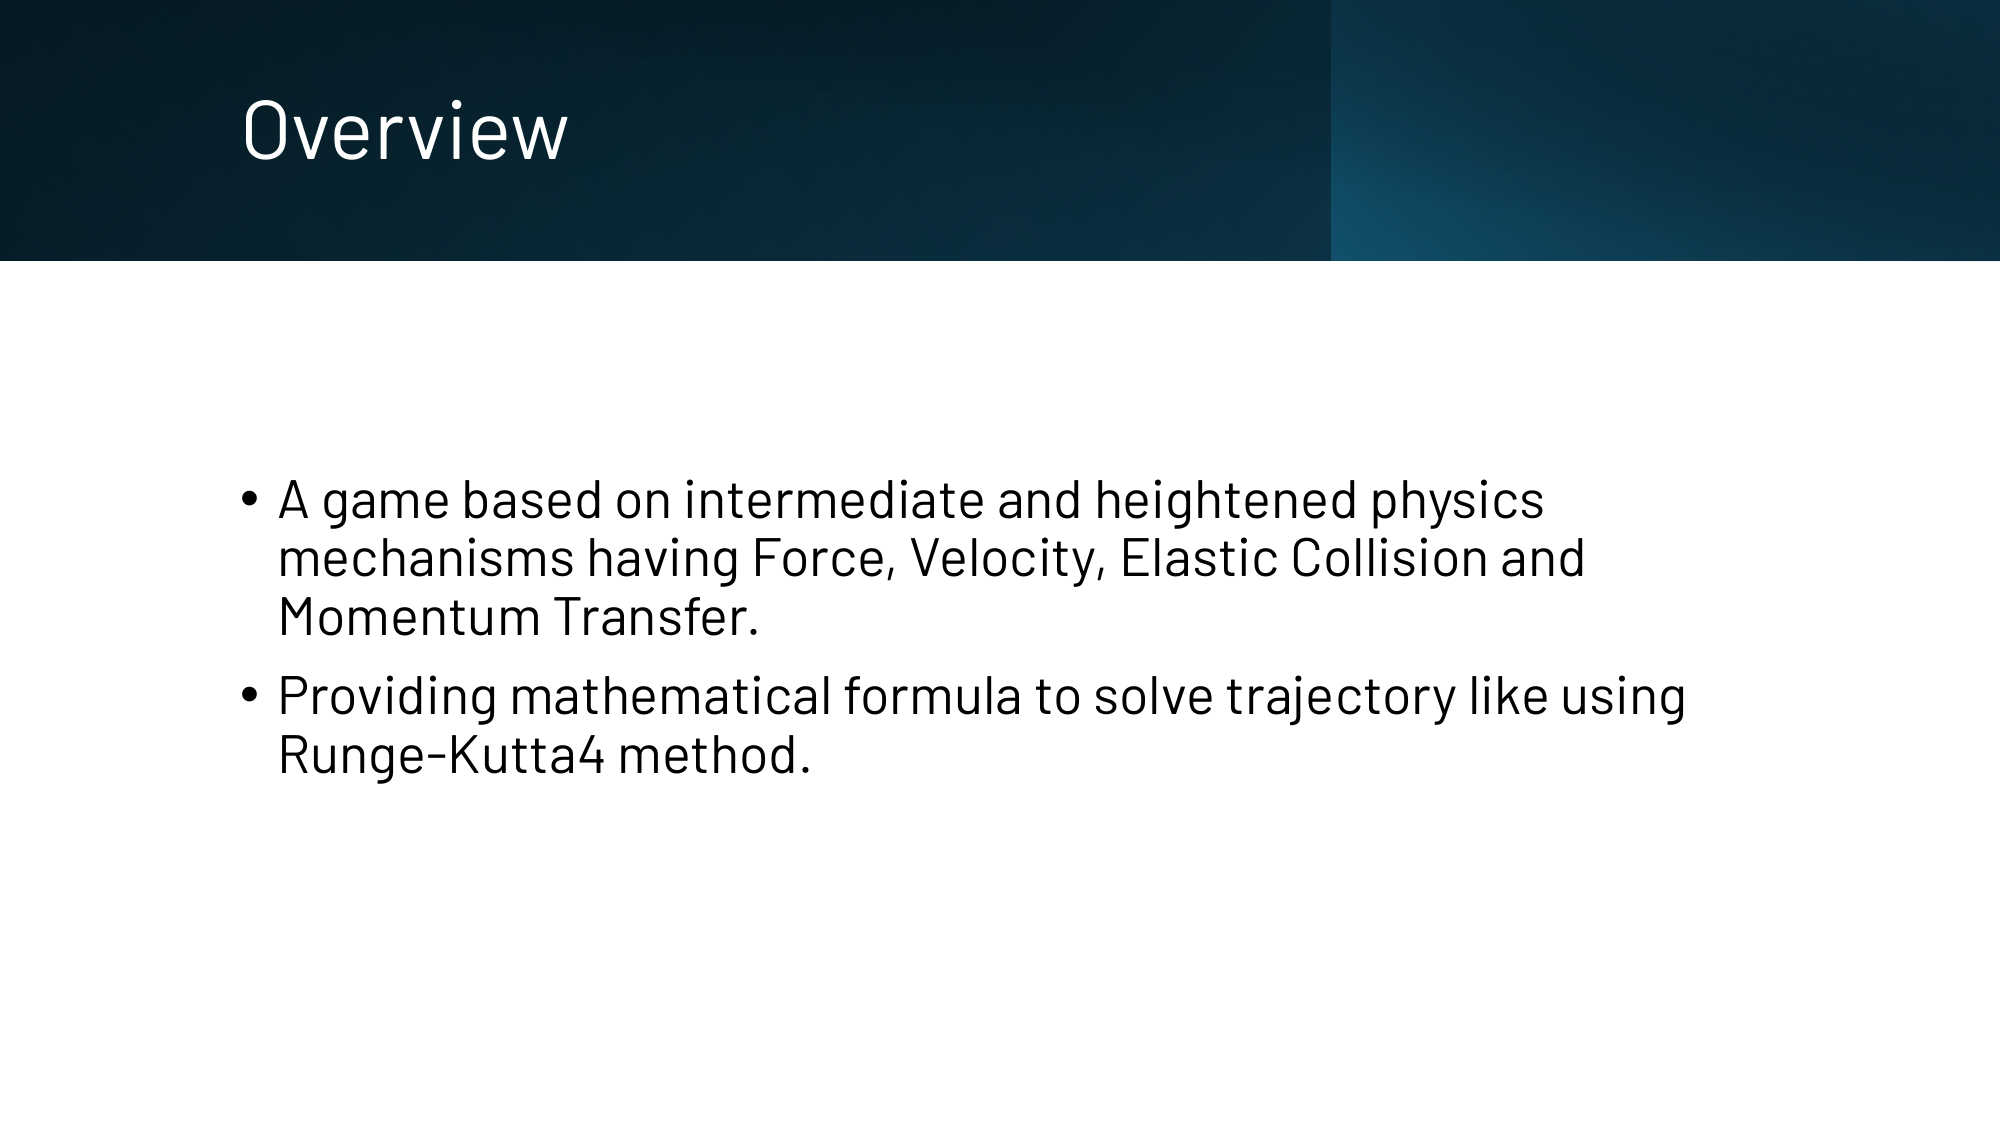

# Overview
A game based on intermediate and heightened physics mechanisms having Force, Velocity, Elastic Collision and Momentum Transfer.
Providing mathematical formula to solve trajectory like using Runge-Kutta4 method.